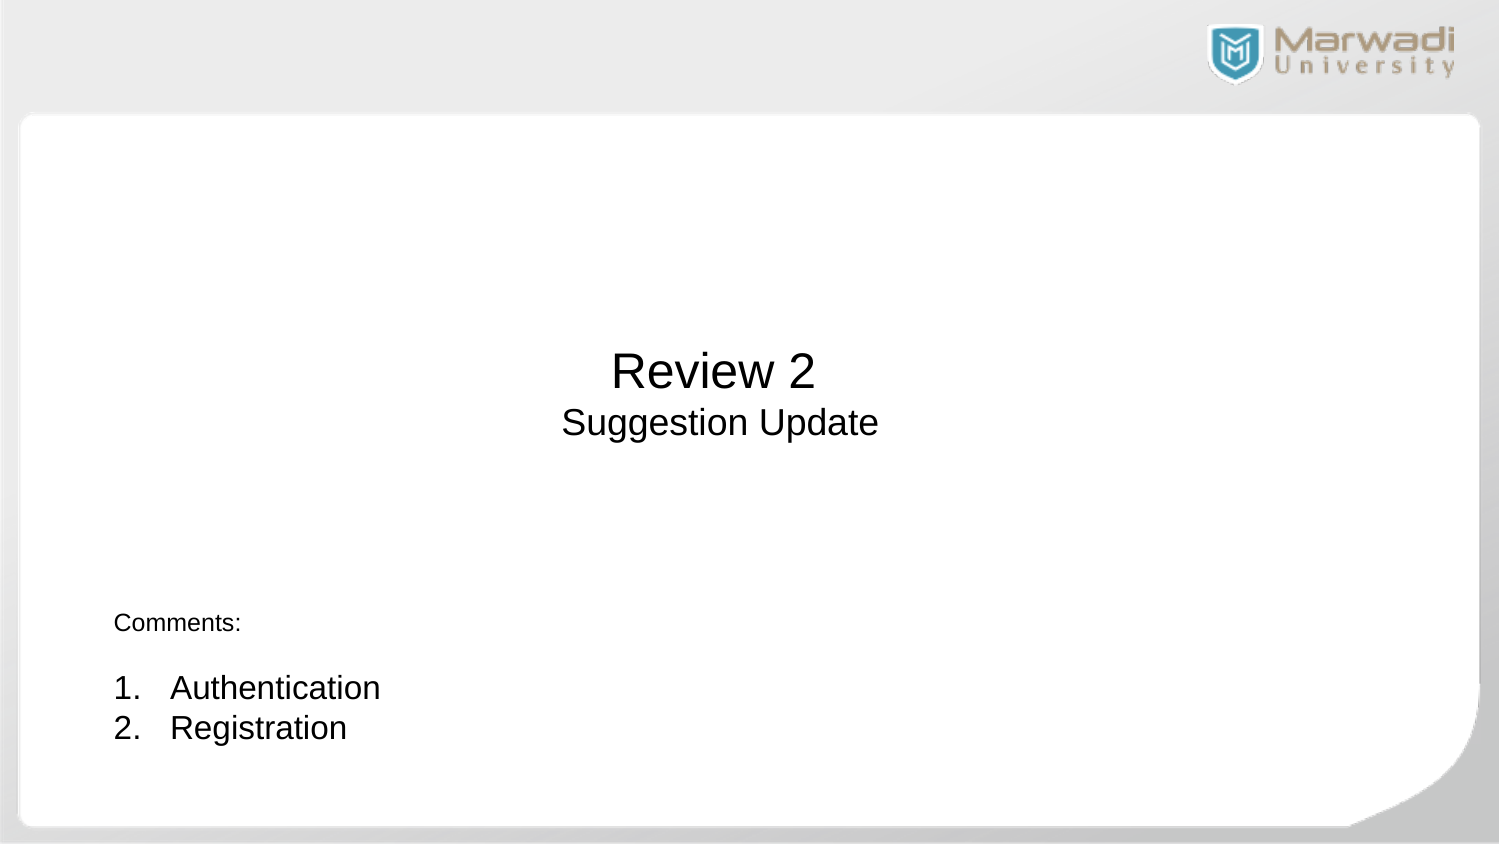

Review 2
Suggestion Update
Comments:

Authentication
Registration